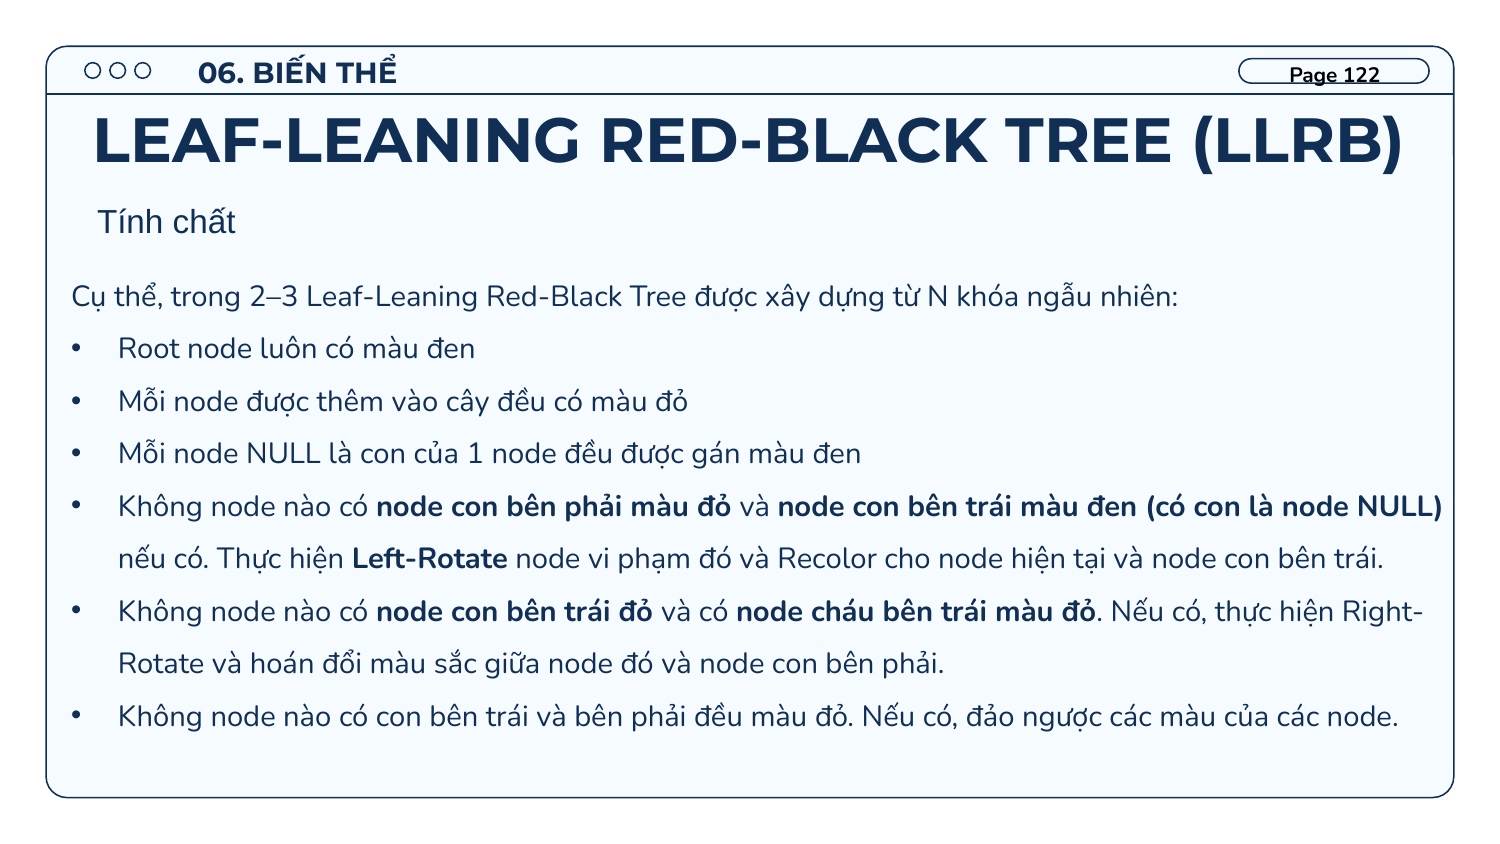

06. BIẾN THỂ
Page 122
# LEAF-LEANING RED-BLACK TREE (LLRB)
Tính chất
Cụ thể, trong 2–3 Leaf-Leaning Red-Black Tree được xây dựng từ N khóa ngẫu nhiên:
Root node luôn có màu đen
Mỗi node được thêm vào cây đều có màu đỏ
Mỗi node NULL là con của 1 node đều được gán màu đen
Không node nào có node con bên phải màu đỏ và node con bên trái màu đen (có con là node NULL) nếu có. Thực hiện Left-Rotate node vi phạm đó và Recolor cho node hiện tại và node con bên trái.
Không node nào có node con bên trái đỏ và có node cháu bên trái màu đỏ. Nếu có, thực hiện Right-Rotate và hoán đổi màu sắc giữa node đó và node con bên phải.
Không node nào có con bên trái và bên phải đều màu đỏ. Nếu có, đảo ngược các màu của các node.